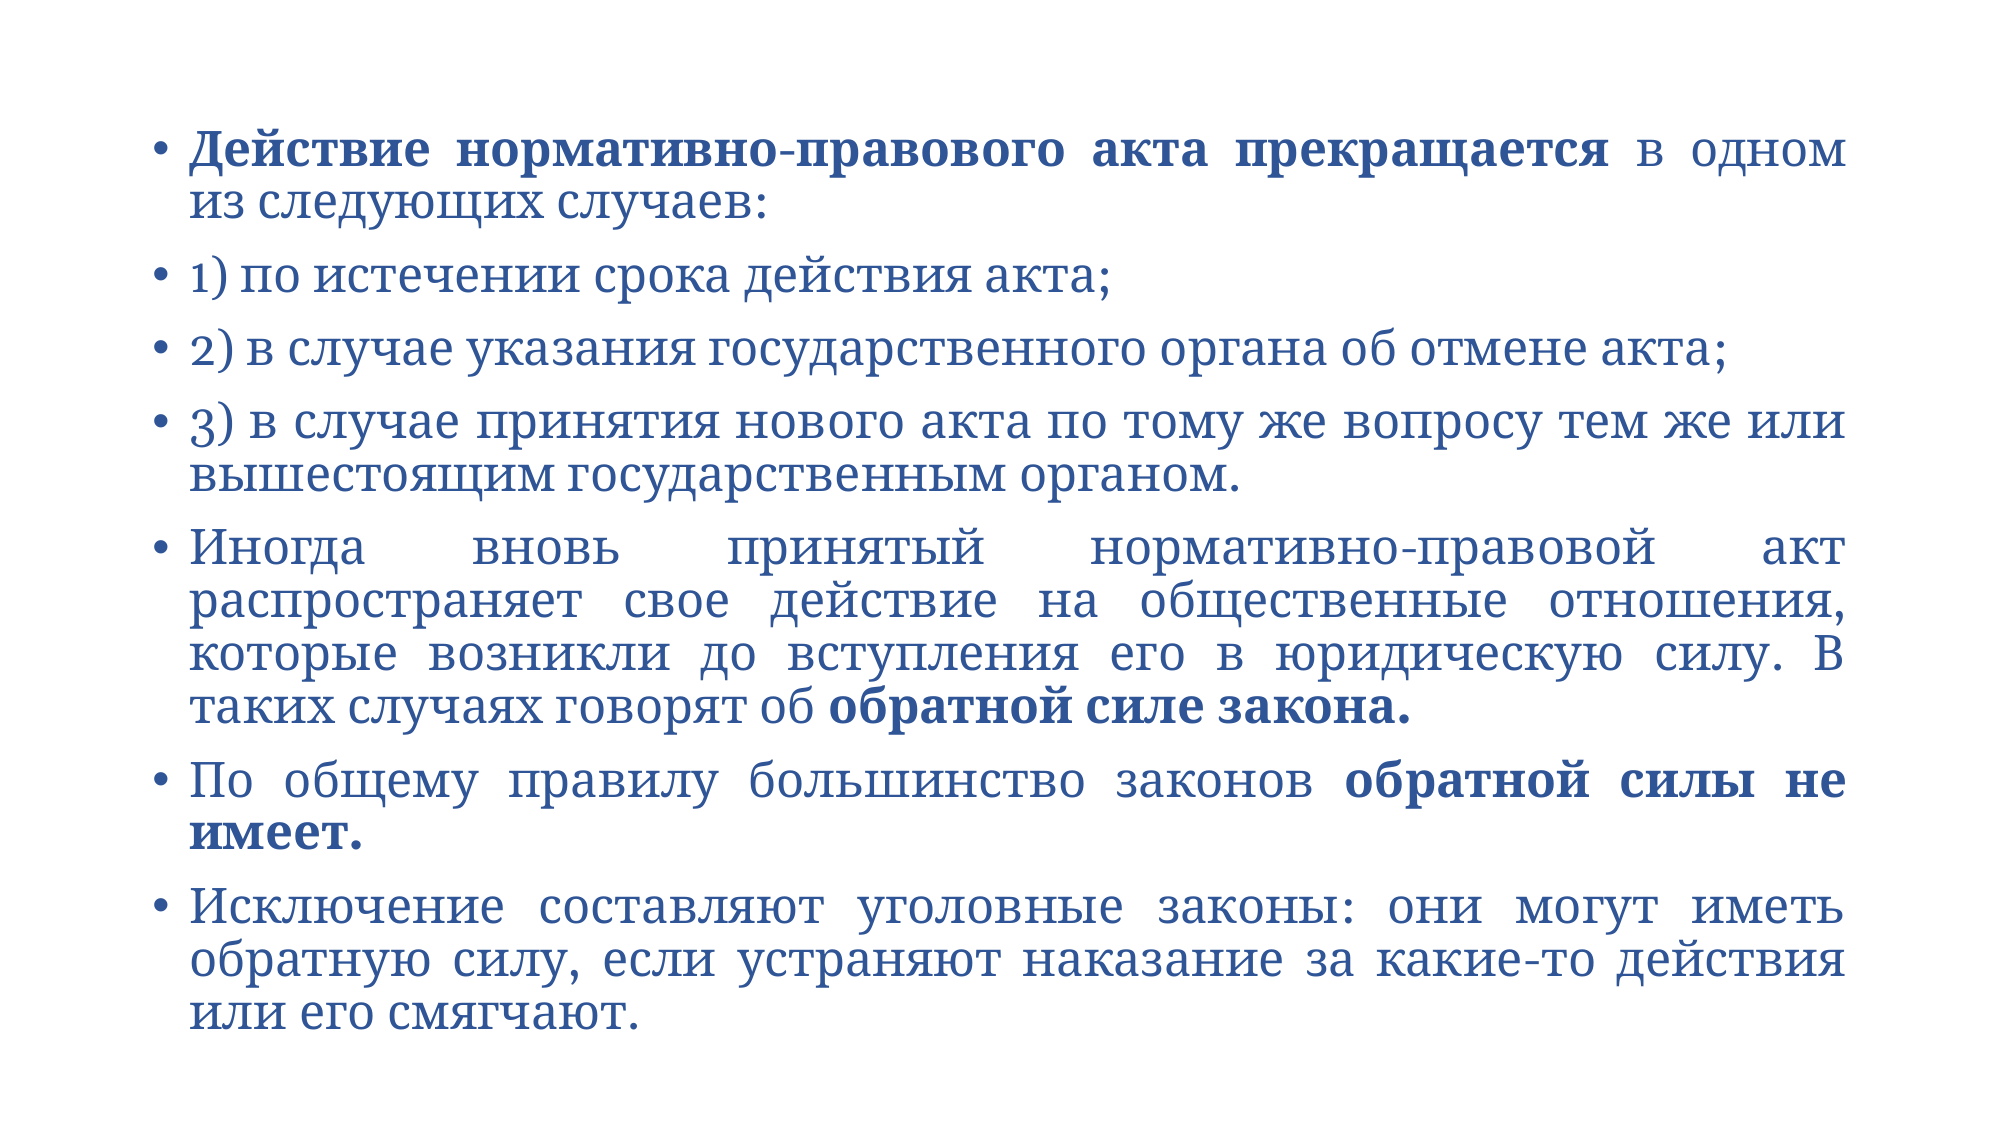

Действие нормативно-правового акта прекращается в одном из следующих случаев:
1) по истечении срока действия акта;
2) в случае указания государственного органа об отмене акта;
3) в случае принятия нового акта по тому же вопросу тем же или вышестоящим государственным органом.
Иногда вновь принятый нормативно-правовой акт распространяет свое действие на общественные отношения, которые возникли до вступления его в юридическую силу. В таких случаях говорят об обратной силе закона.
По общему правилу большинство законов обратной силы не имеет.
Исключение составляют уголовные законы: они могут иметь обратную силу, если устраняют наказание за какие-то действия или его смягчают.